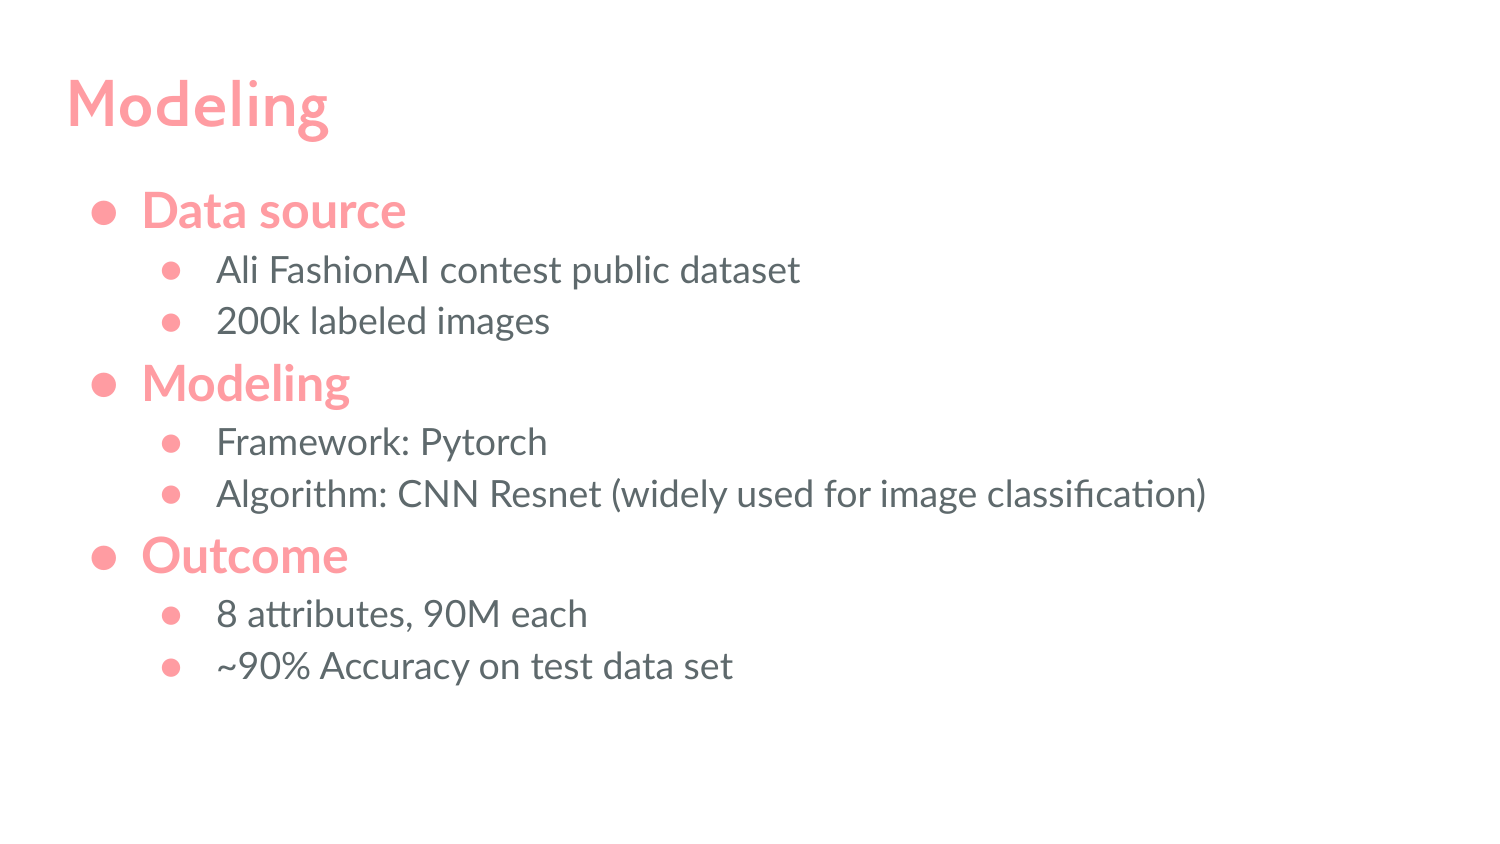

# Modeling
Data source
Ali FashionAI contest public dataset
200k labeled images
Modeling
Framework: Pytorch
Algorithm: CNN Resnet (widely used for image classification)
Outcome
8 attributes, 90M each
~90% Accuracy on test data set